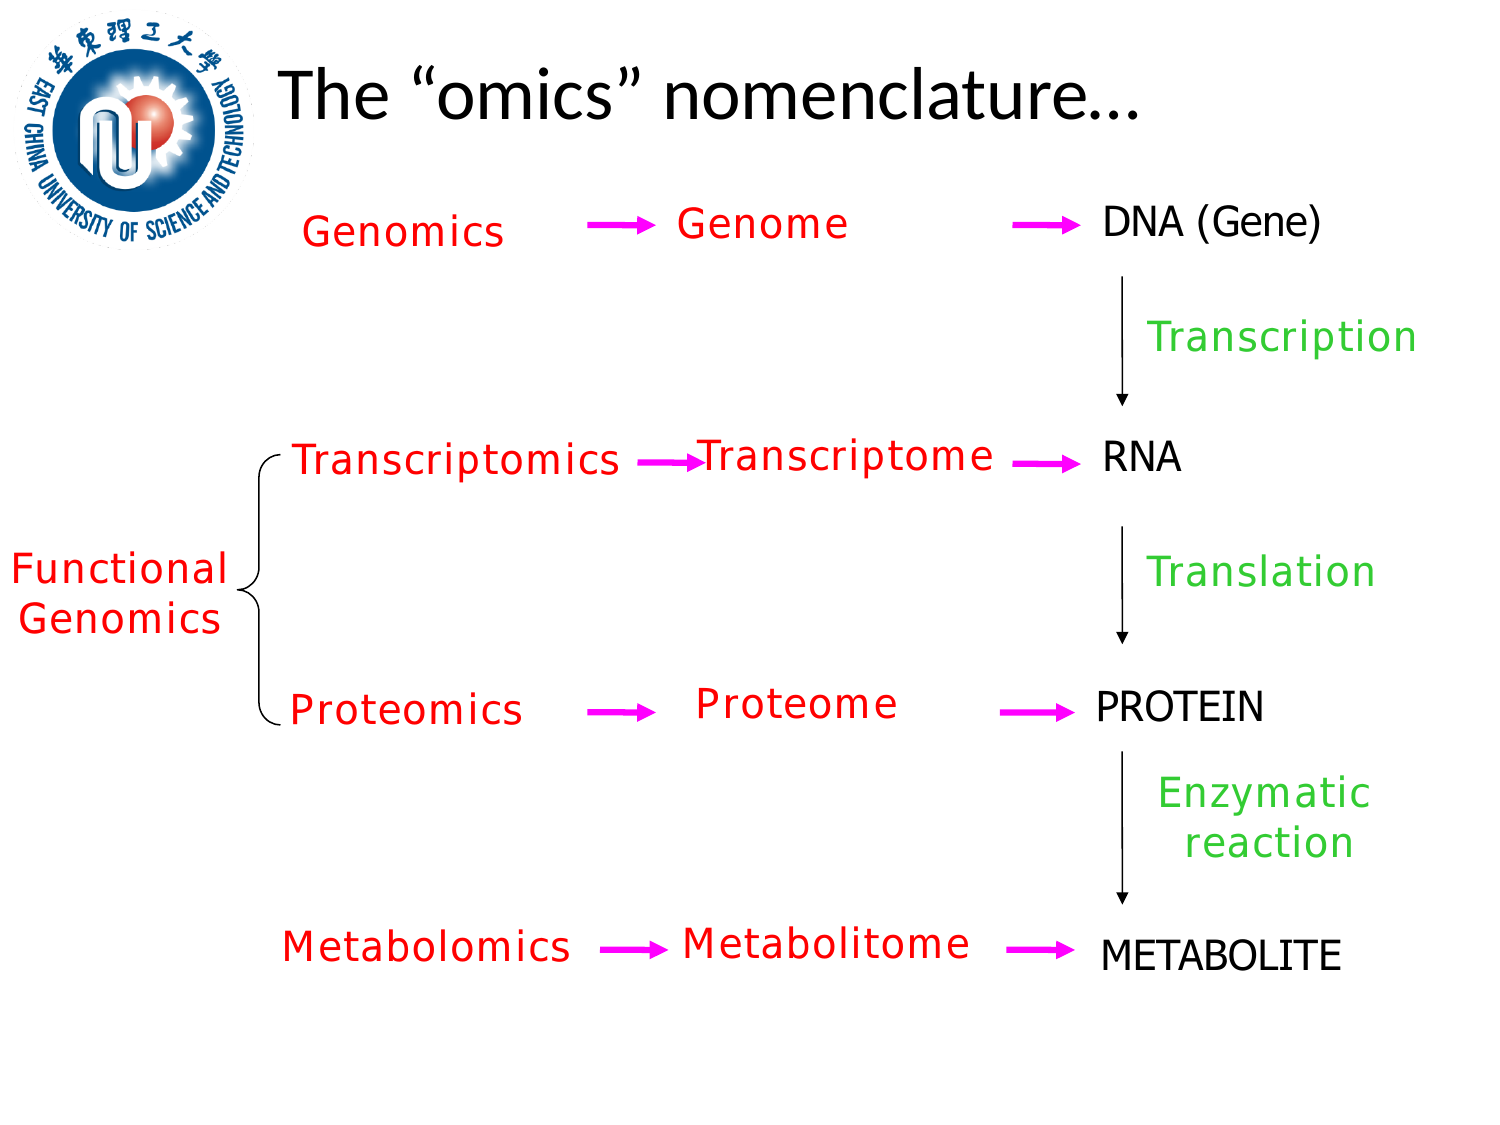

# The “omics” nomenclature…
DNA (Gene)
Genome
Transcriptome
Proteome
Metabolitome
Genomics

Transcription
RNA
Transcriptomics

Translation
PROTEIN
Proteomics

Enzymatic
 reaction
Metabolomics
METABOLITE

Functional
Genomics